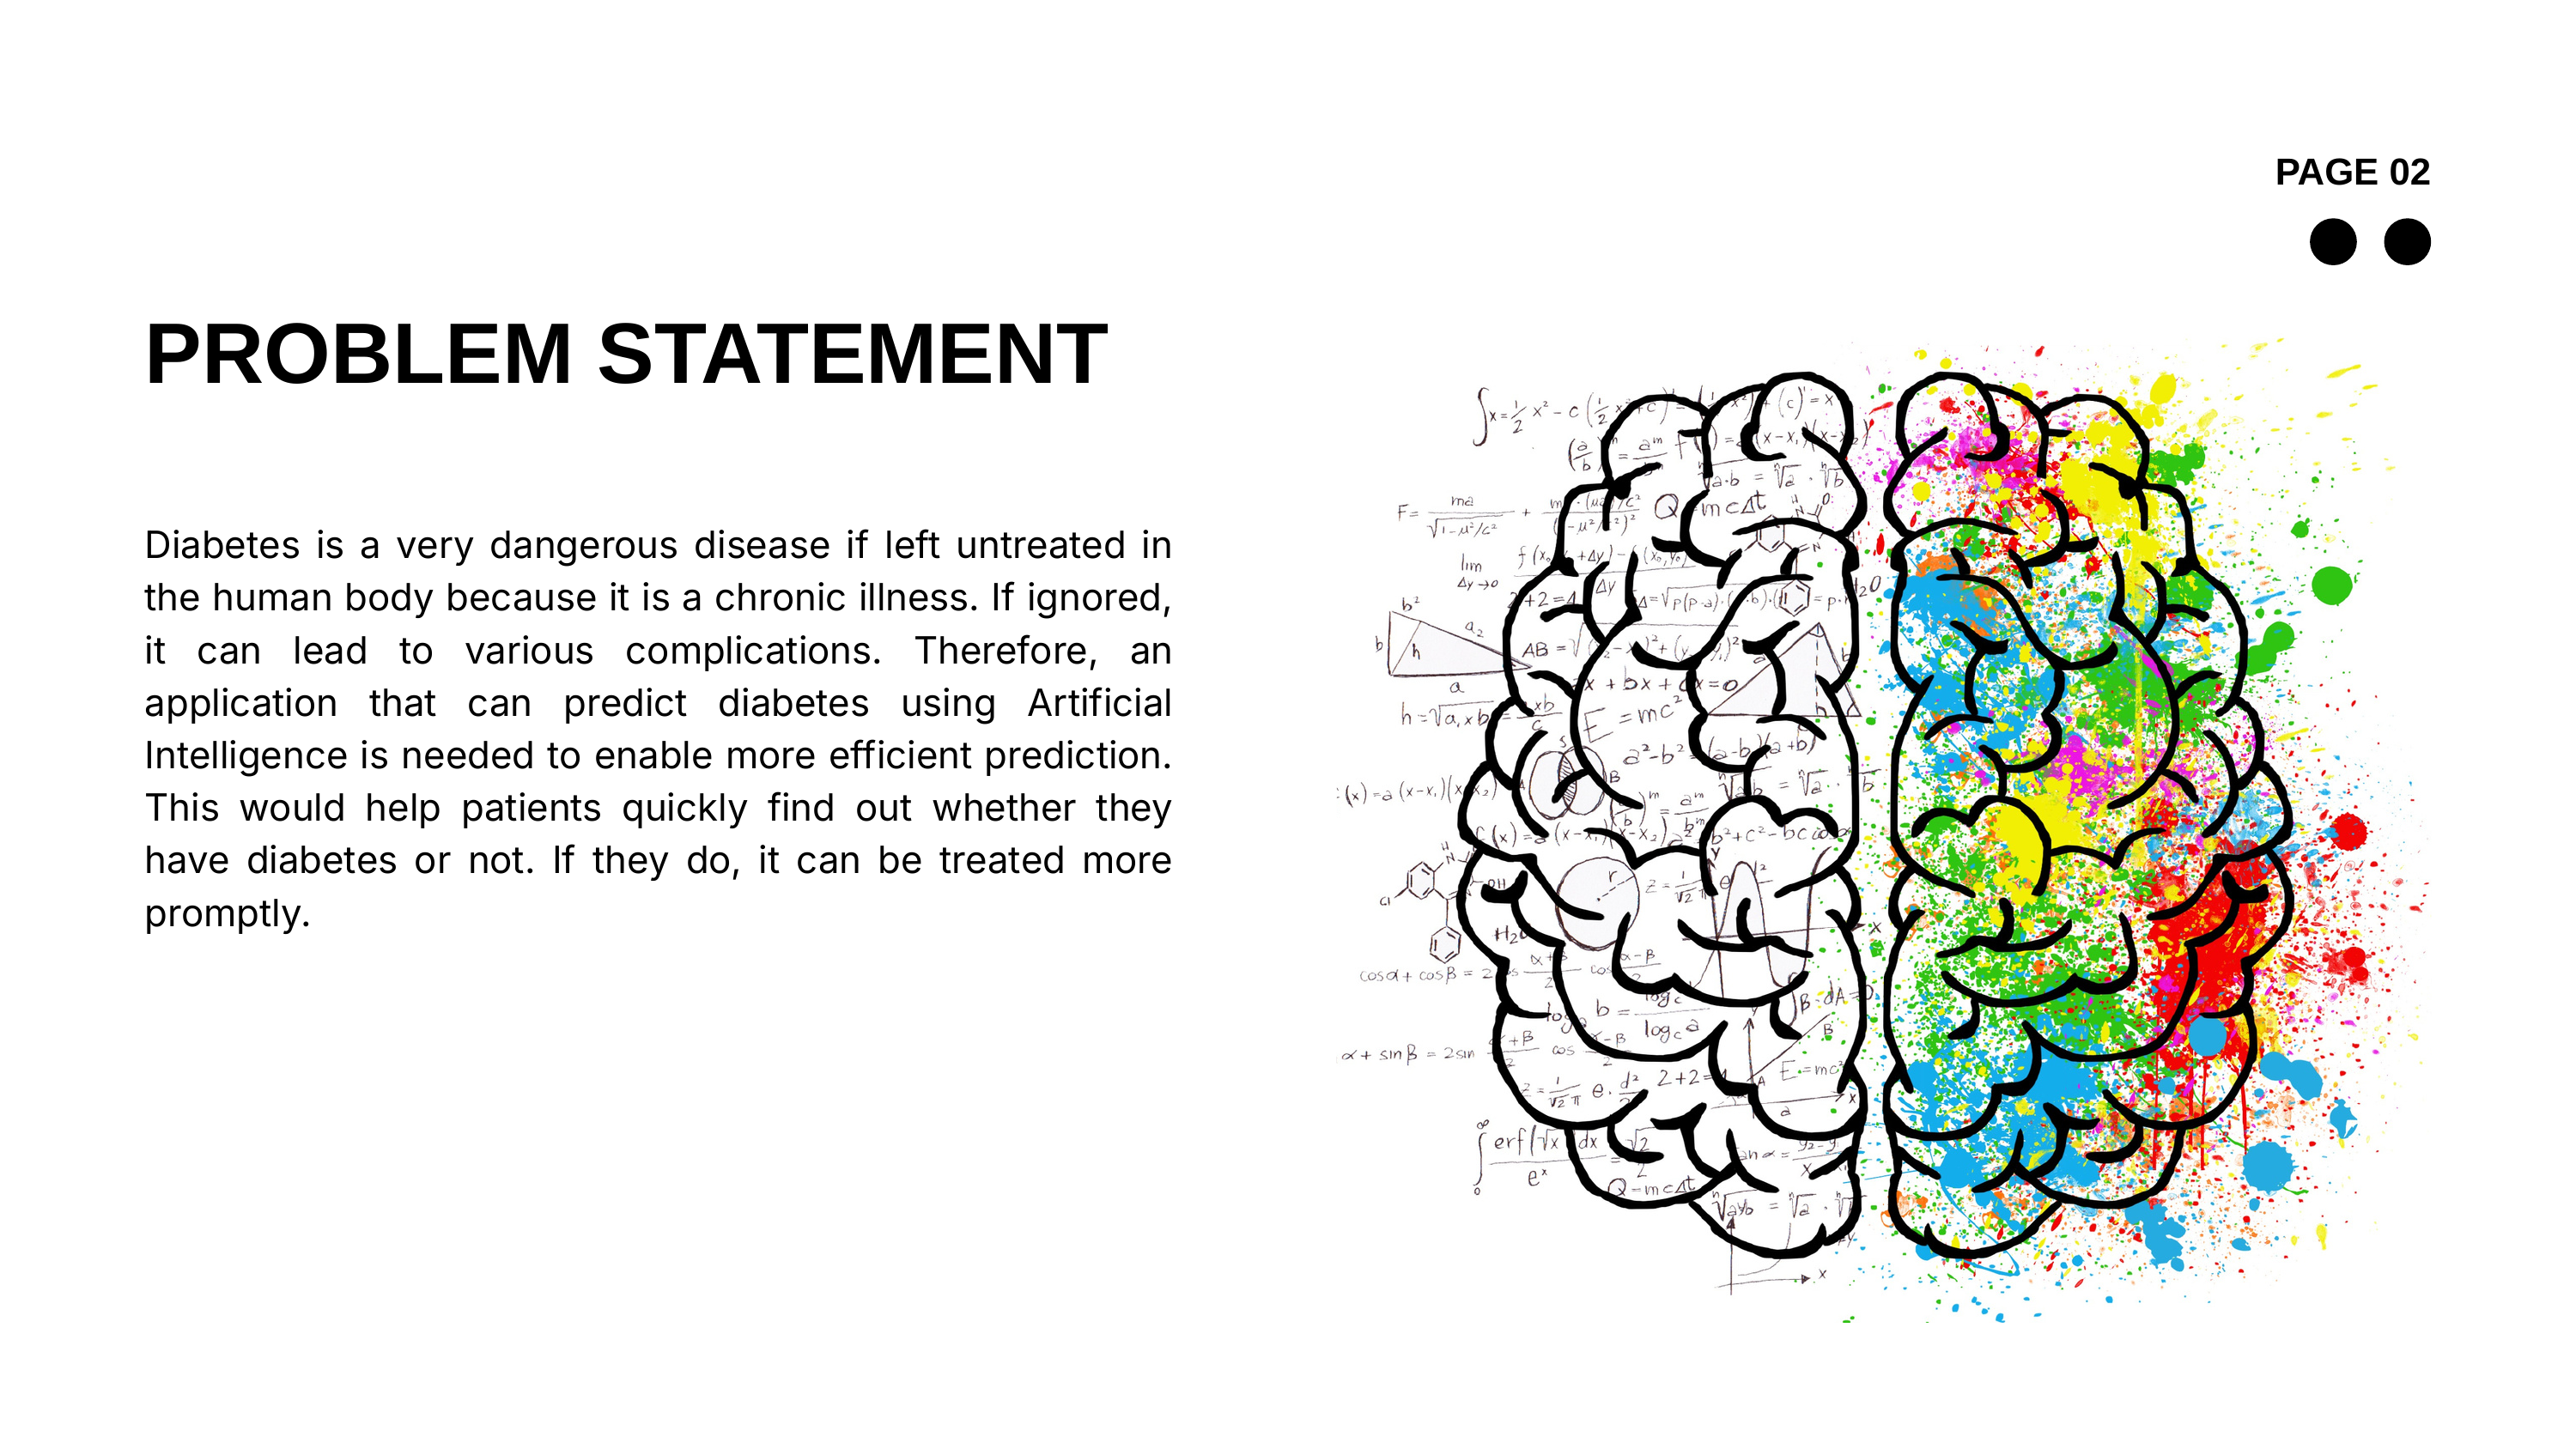

PAGE 02

PROBLEM STATEMENT

Diabetes is a very dangerous disease if left untreated in the human body because it is a chronic illness. If ignored, it can lead to various complications. Therefore, an application that can predict diabetes using Artificial Intelligence is needed to enable more efficient prediction. This would help patients quickly find out whether they have diabetes or not. If they do, it can be treated more promptly.